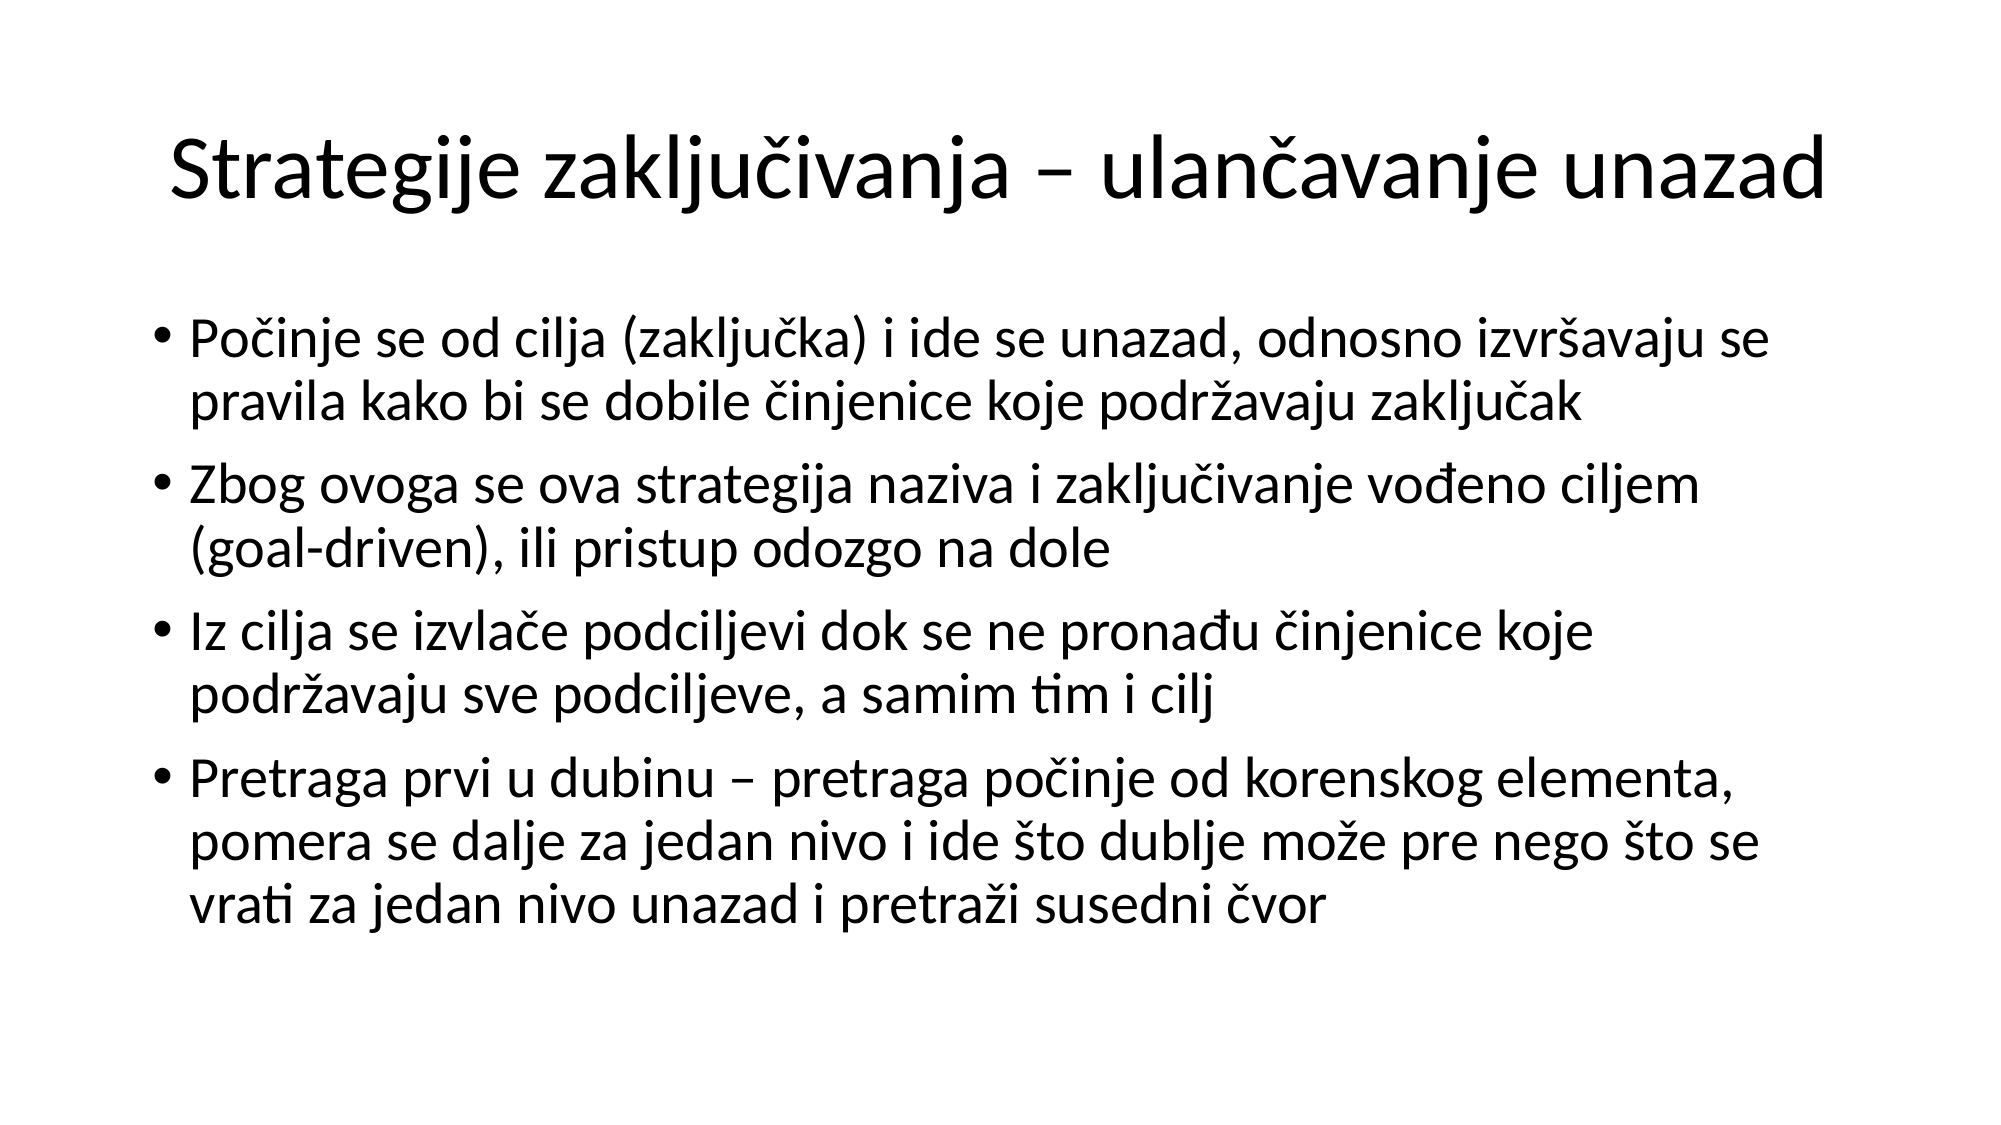

# Strategije zaključivanja – ulančavanje unazad
Počinje se od cilja (zaključka) i ide se unazad, odnosno izvršavaju se pravila kako bi se dobile činjenice koje podržavaju zaključak
Zbog ovoga se ova strategija naziva i zaključivanje vođeno ciljem (goal-driven), ili pristup odozgo na dole
Iz cilja se izvlače podciljevi dok se ne pronađu činjenice koje podržavaju sve podciljeve, a samim tim i cilj
Pretraga prvi u dubinu – pretraga počinje od korenskog elementa, pomera se dalje za jedan nivo i ide što dublje može pre nego što se vrati za jedan nivo unazad i pretraži susedni čvor